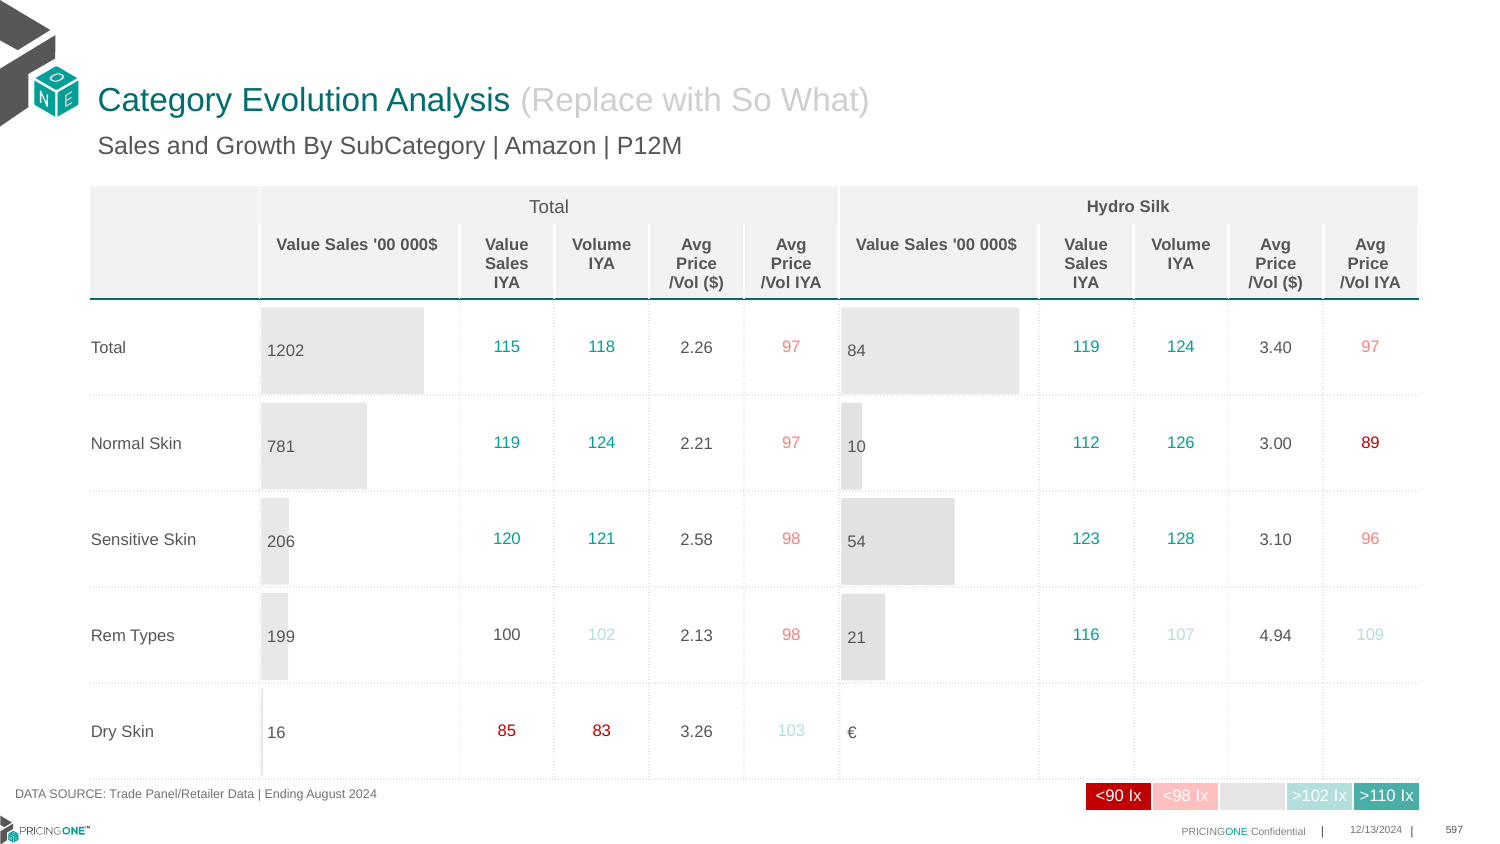

# Category Evolution Analysis (Replace with So What)
Sales and Growth By SubCategory | Amazon | P12M
|  | Total |  |  |  |  | Hydro Silk |  |  |  |  |
| --- | --- | --- | --- | --- | --- | --- | --- | --- | --- | --- |
|  | Value Sales '00 000$ | Value Sales IYA | Volume IYA | Avg Price /Vol ($) | Avg Price /Vol IYA | Value Sales '00 000$ | Value Sales IYA | Volume IYA | Avg Price /Vol ($) | Avg Price /Vol IYA |
| Total |  | 115 | 118 | 2.26 | 97 |  | 119 | 124 | 3.40 | 97 |
| Normal Skin |  | 119 | 124 | 2.21 | 97 |  | 112 | 126 | 3.00 | 89 |
| Sensitive Skin |  | 120 | 121 | 2.58 | 98 |  | 123 | 128 | 3.10 | 96 |
| Rem Types |  | 100 | 102 | 2.13 | 98 |  | 116 | 107 | 4.94 | 109 |
| Dry Skin |  | 85 | 83 | 3.26 | 103 |  |  |  |  |  |

### Chart

| Category | Value Sales |
|---|---|
| Grand | 1201.51489 |
| Normal Skin | 781.04487 |
| Sensitive Skin | 205.90782 |
| Rem Types | 198.96189 |
| Dry Skin | 15.60031 |

### Chart

| Category | Value Sales |
|---|---|
| Grand | 84.3528 |
| Normal Skin | 9.7866 |
| Sensitive Skin | 53.72837 |
| Rem Types | 20.83783 |
| Dry Skin | 0.0 |
DATA SOURCE: Trade Panel/Retailer Data | Ending August 2024
| <90 Ix | <98 Ix |  | >102 Ix | >110 Ix |
| --- | --- | --- | --- | --- |

12/13/2024
597